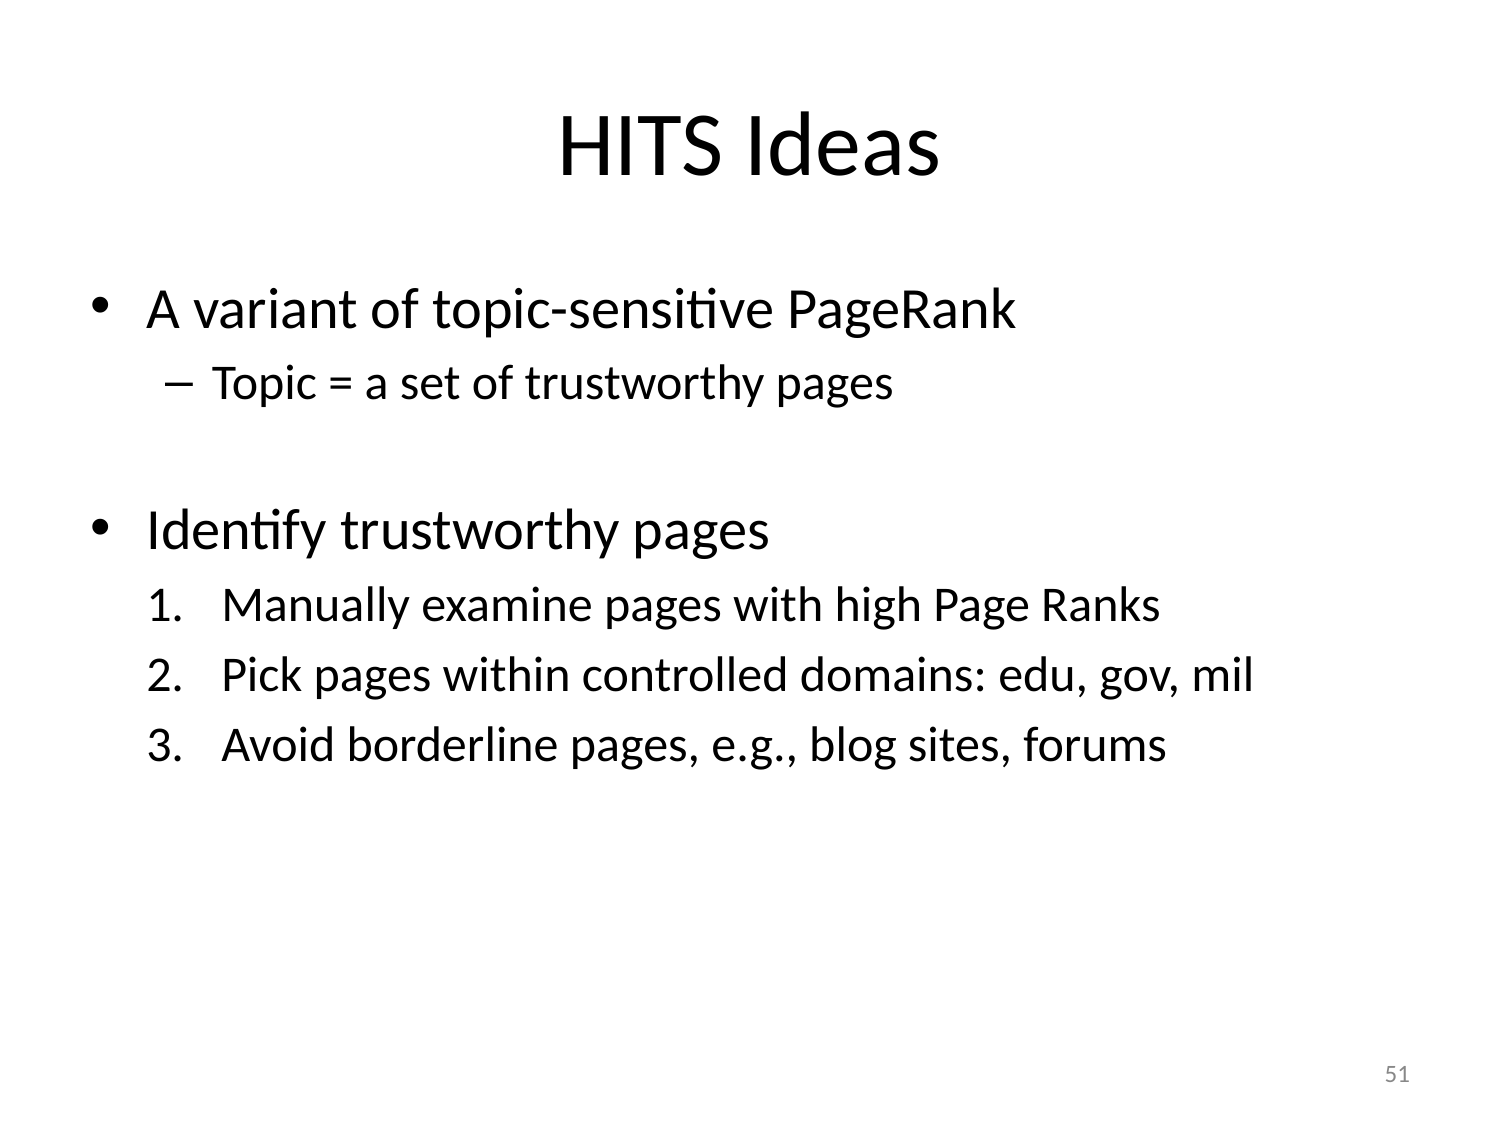

# HITS Ideas
A variant of topic-sensitive PageRank
Topic = a set of trustworthy pages

Identify trustworthy pages
Manually examine pages with high Page Ranks
Pick pages within controlled domains: edu, gov, mil
Avoid borderline pages, e.g., blog sites, forums

51